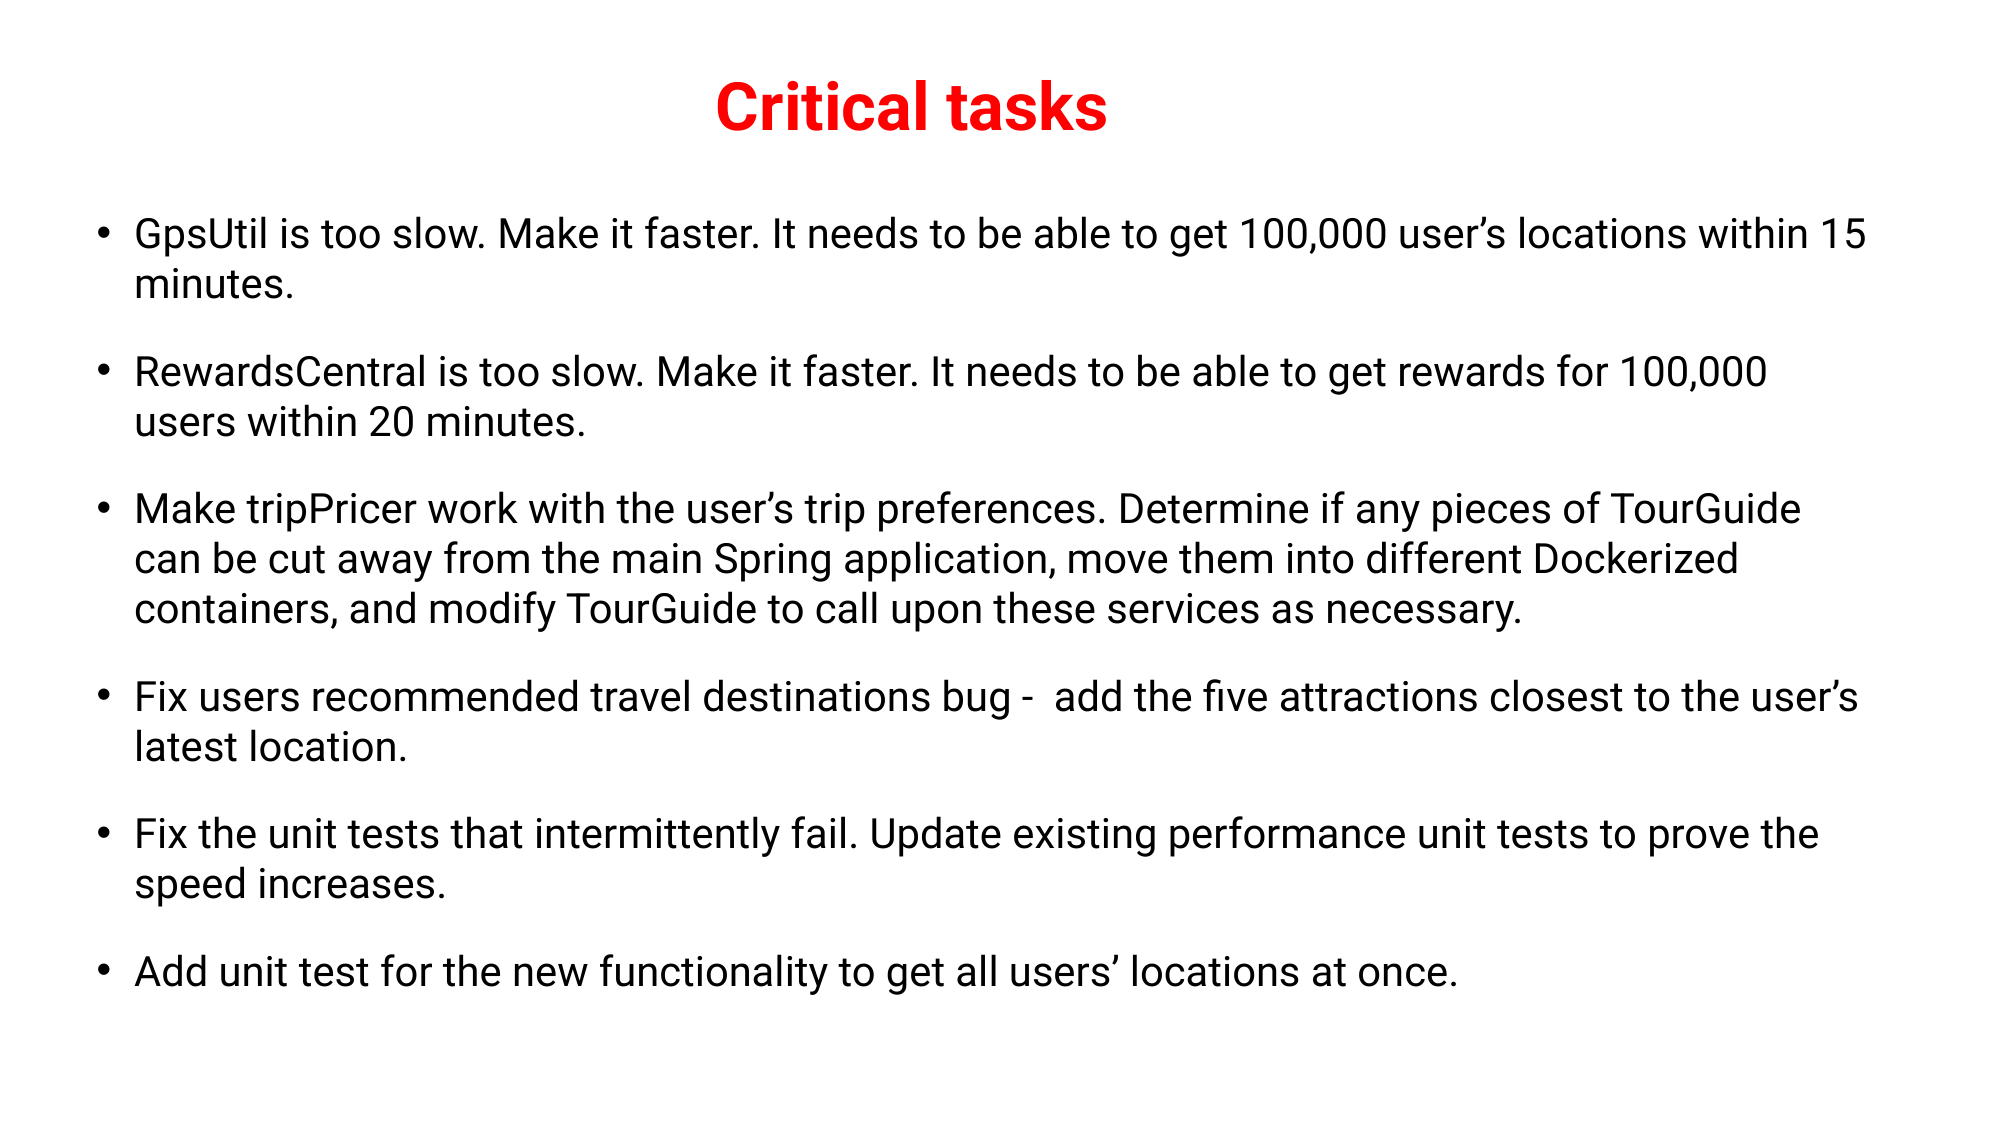

Critical tasks
GpsUtil is too slow. Make it faster. It needs to be able to get 100,000 user’s locations within 15 minutes.
RewardsCentral is too slow. Make it faster. It needs to be able to get rewards for 100,000 users within 20 minutes.
Make tripPricer work with the user’s trip preferences. Determine if any pieces of TourGuide can be cut away from the main Spring application, move them into different Dockerized containers, and modify TourGuide to call upon these services as necessary.
Fix users recommended travel destinations bug -  add the five attractions closest to the user’s latest location.
Fix the unit tests that intermittently fail. Update existing performance unit tests to prove the speed increases.
Add unit test for the new functionality to get all users’ locations at once.